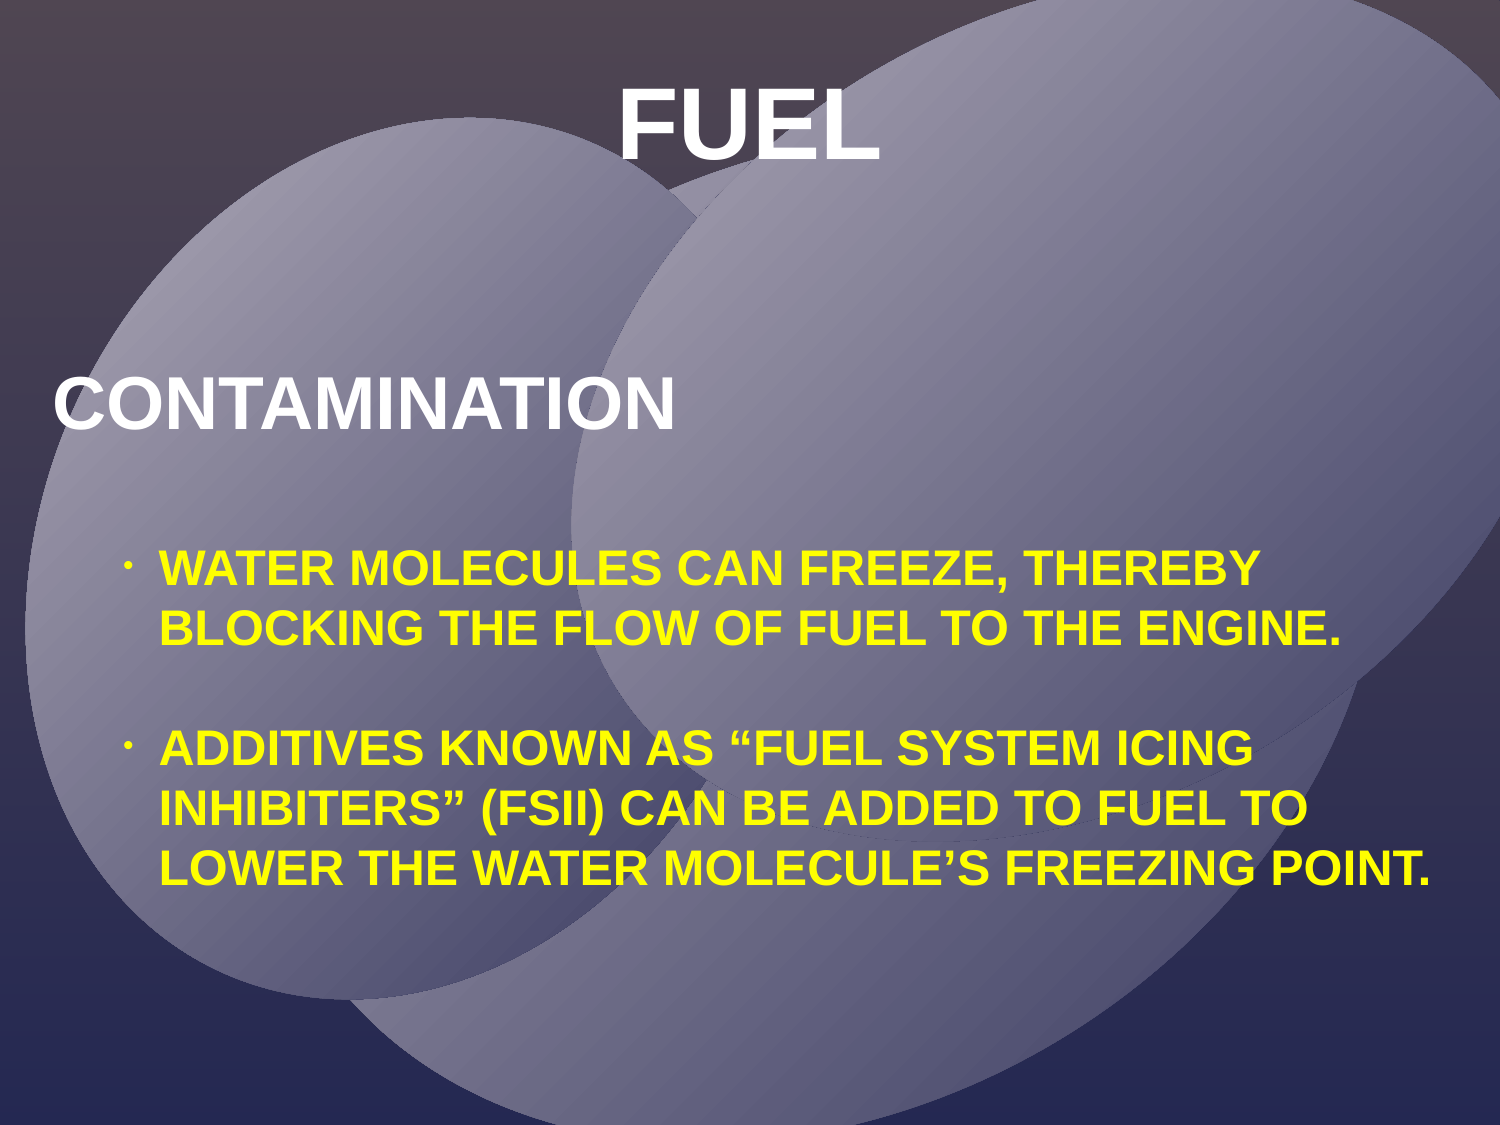

FUEL
CONTAMINATION

WATER MOLECULES CAN FREEZE, THEREBY BLOCKING THE FLOW OF FUEL TO THE ENGINE.

ADDITIVES KNOWN AS “FUEL SYSTEM ICING INHIBITERS” (FSII) CAN BE ADDED TO FUEL TO LOWER THE WATER MOLECULE’S FREEZING POINT.